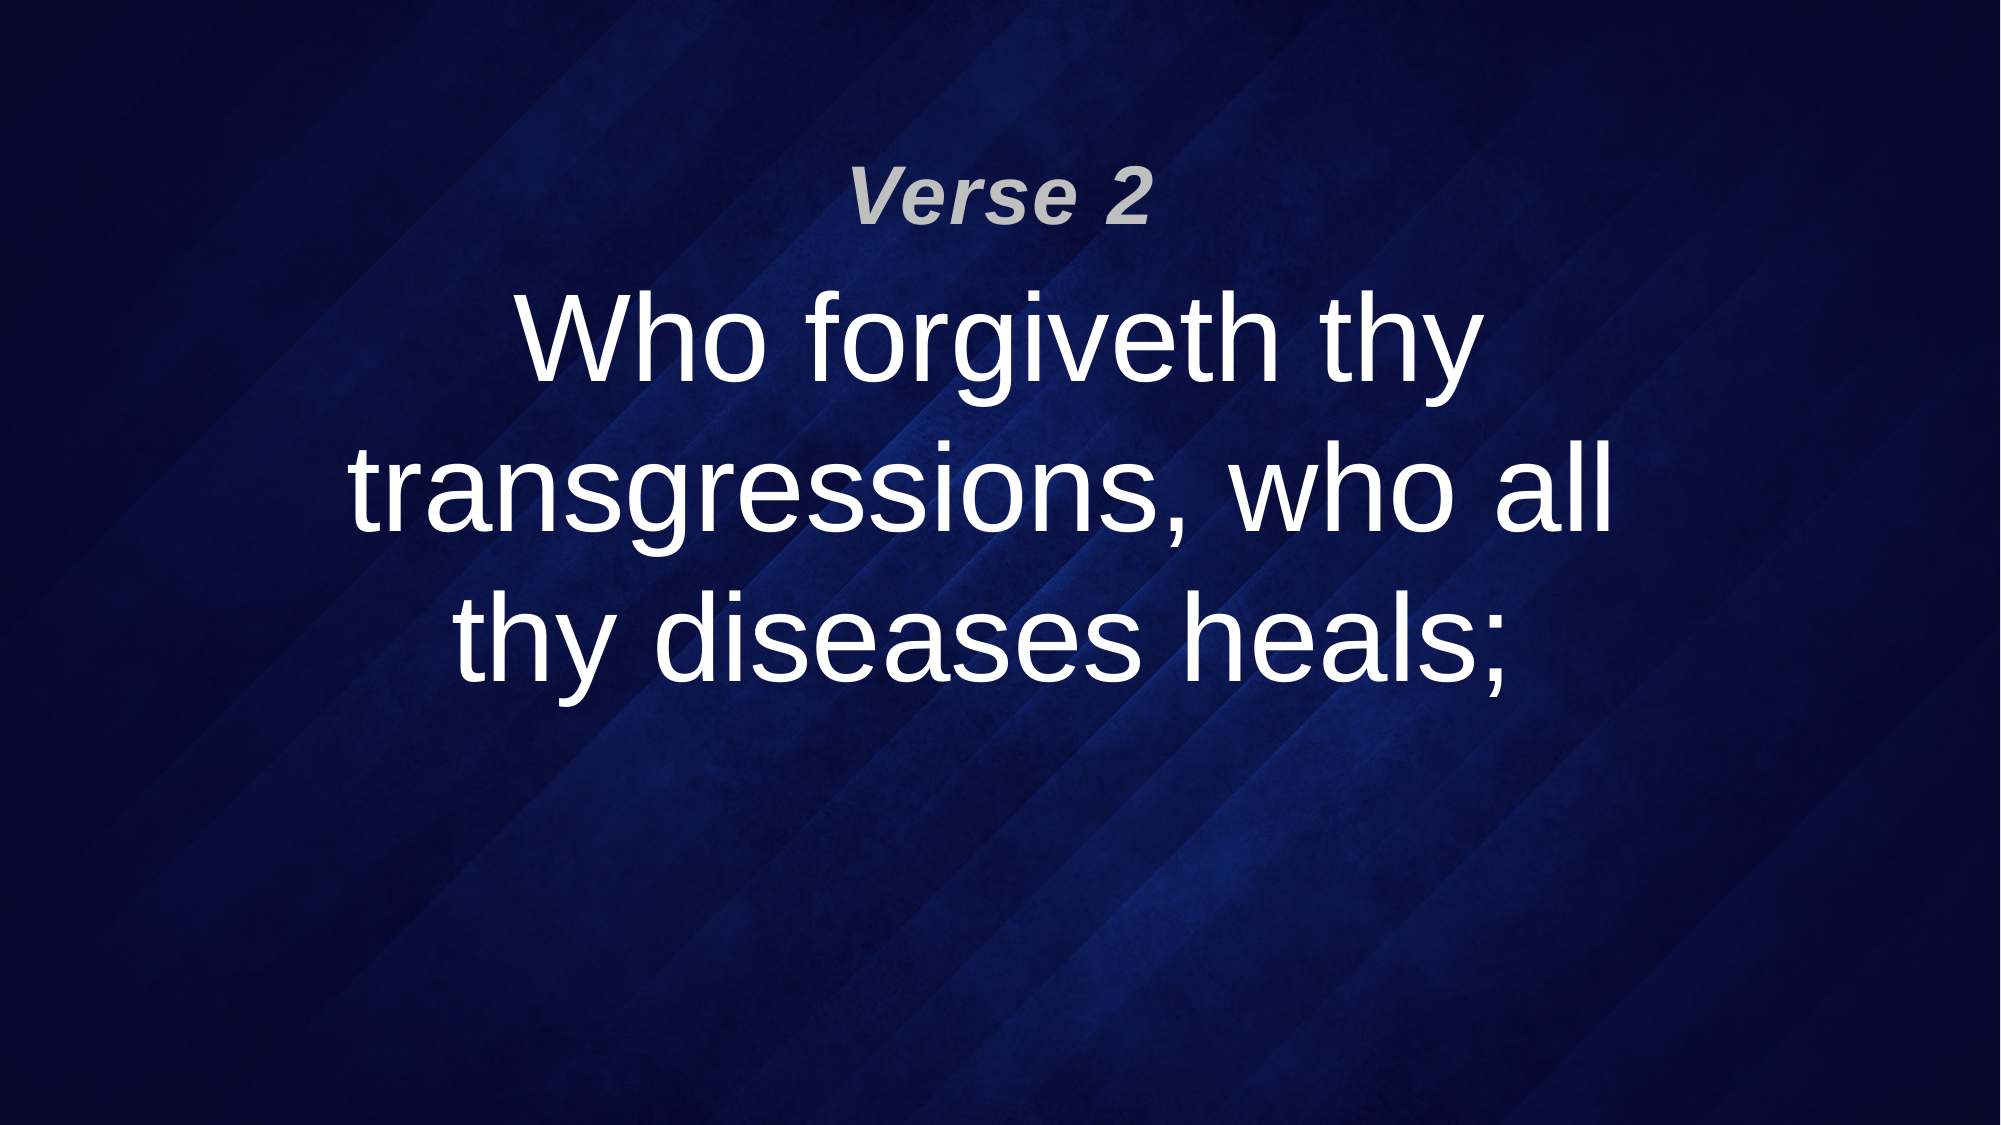

Verse 2
# Who forgiveth thy transgressions, who all thy diseases heals;